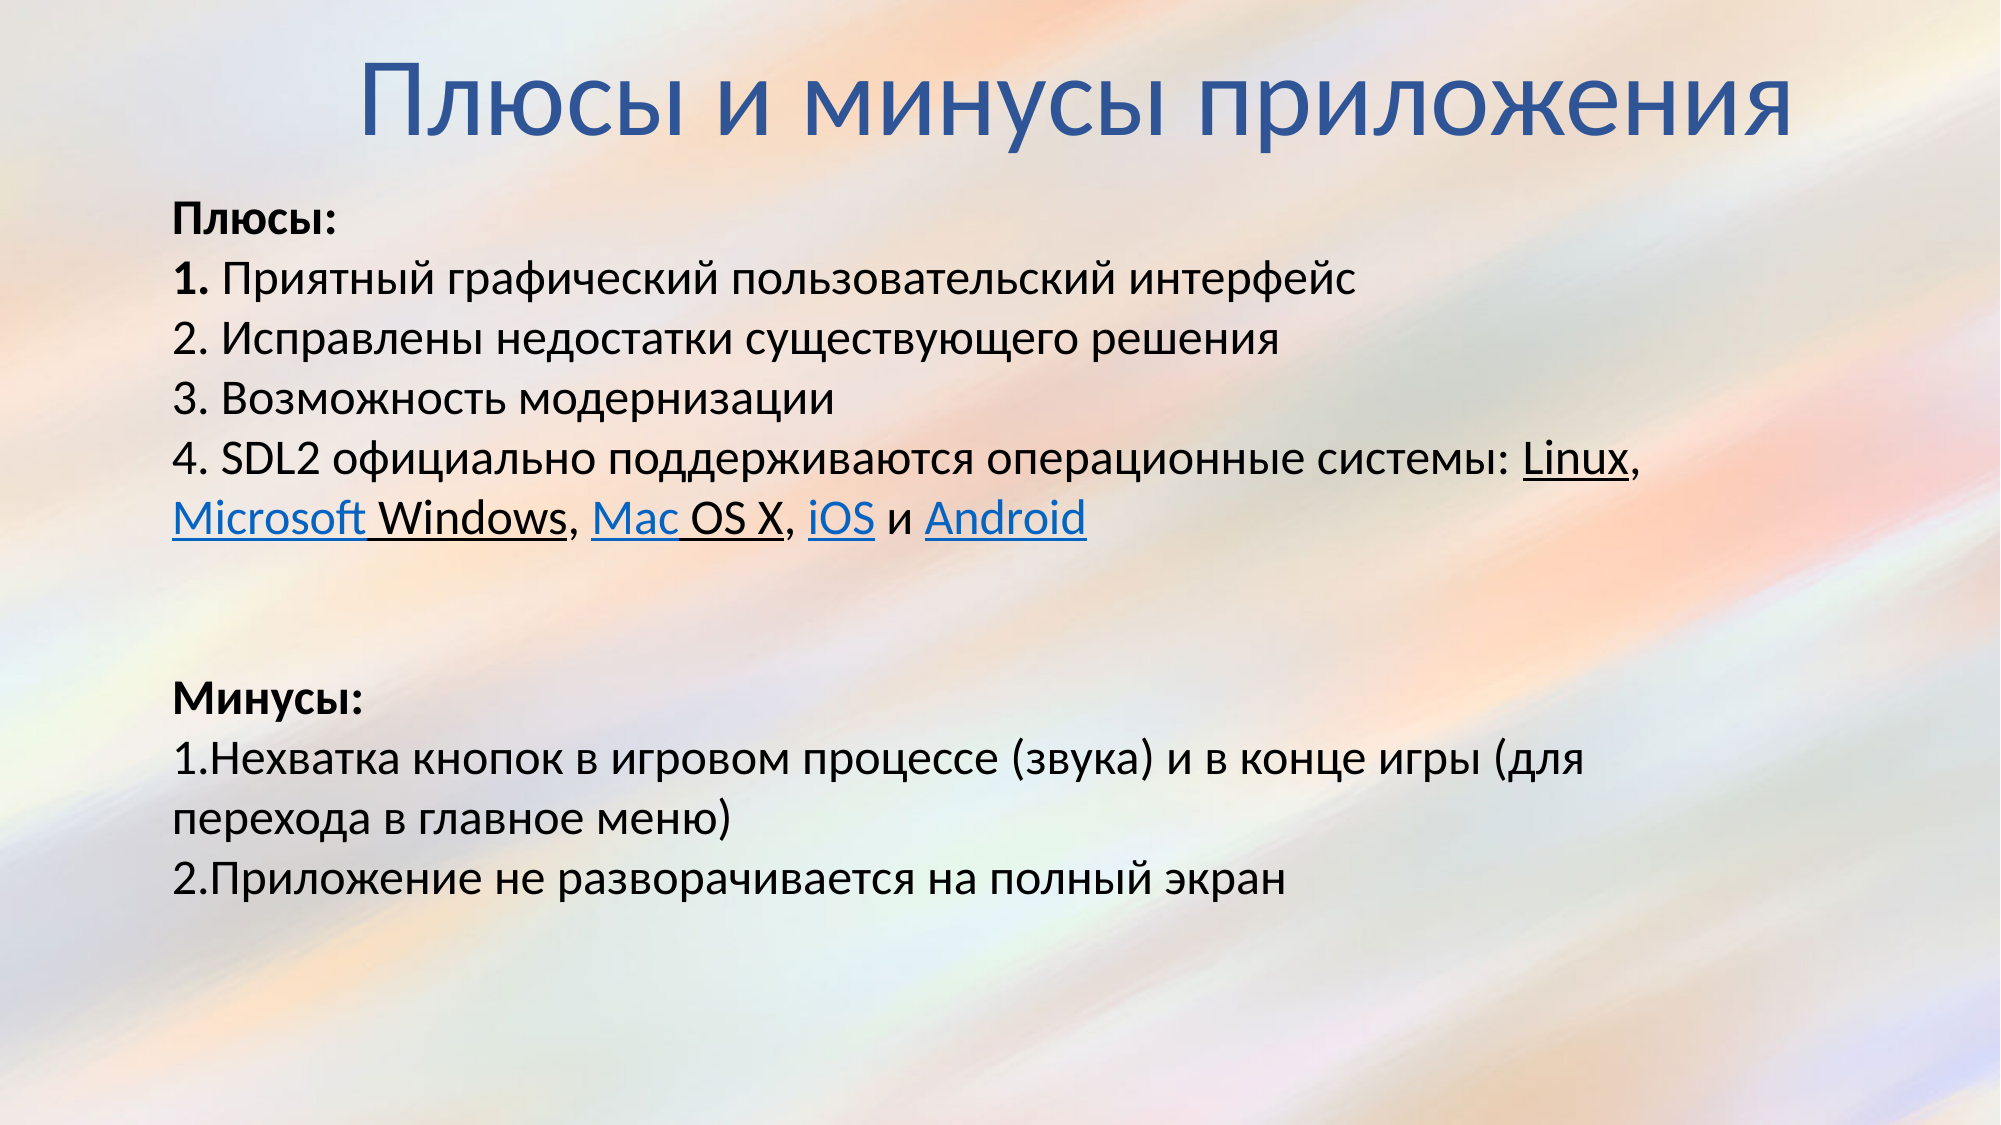

Плюсы и минусы приложения
Плюсы:
1. Приятный графический пользовательский интерфейс
2. Исправлены недостатки существующего решения
3. Возможность модернизации
4. SDL2 официально поддерживаются операционные системы: Linux, Microsoft Windows, Mac OS X, iOS и Android

Минусы:
1.Нехватка кнопок в игровом процессе (звука) и в конце игры (для перехода в главное меню)
2.Приложение не разворачивается на полный экран